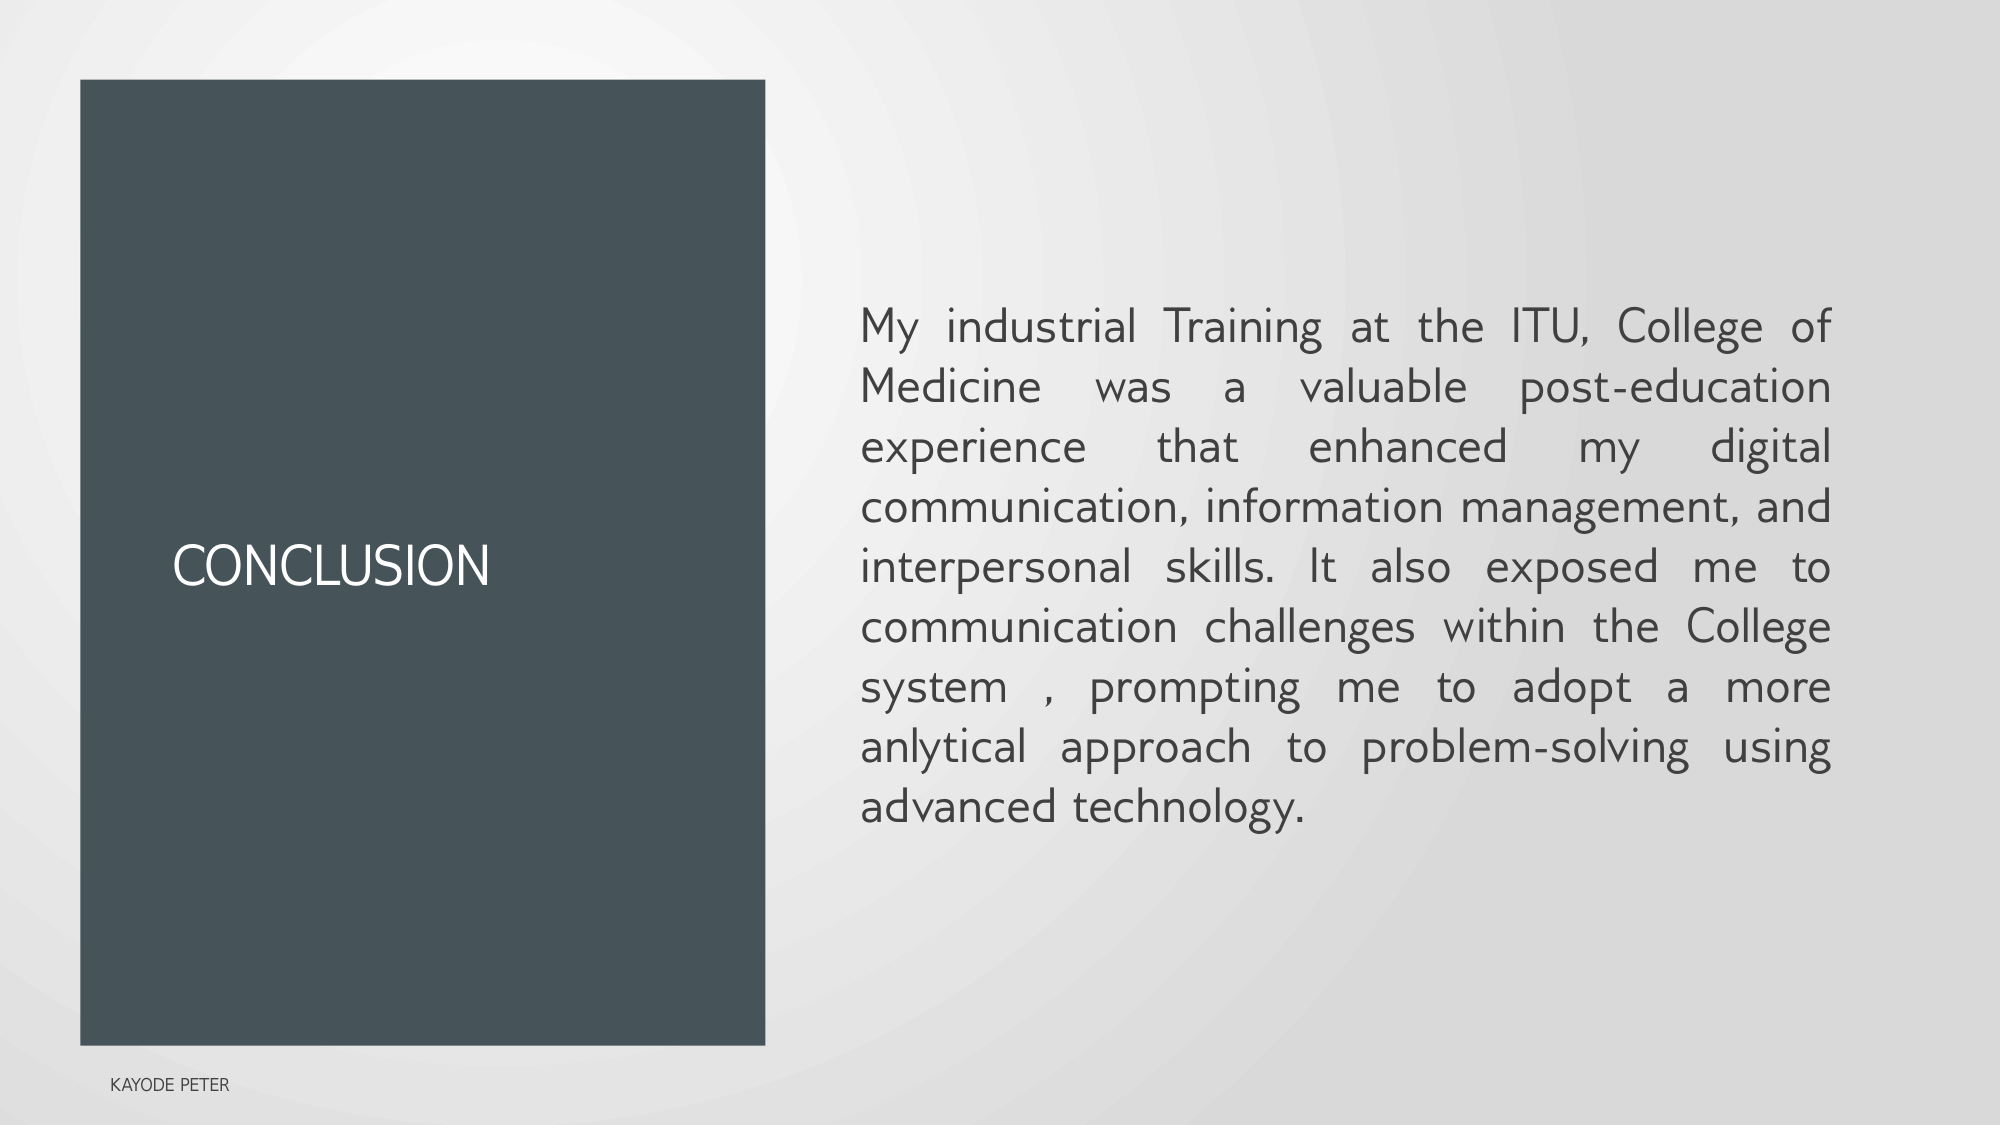

# conclusion
My industrial Training at the ITU, College of Medicine was a valuable post-education experience that enhanced my digital communication, information management, and interpersonal skills. It also exposed me to communication challenges within the College system , prompting me to adopt a more anlytical approach to problem-solving using advanced technology.
Kayode peter
13